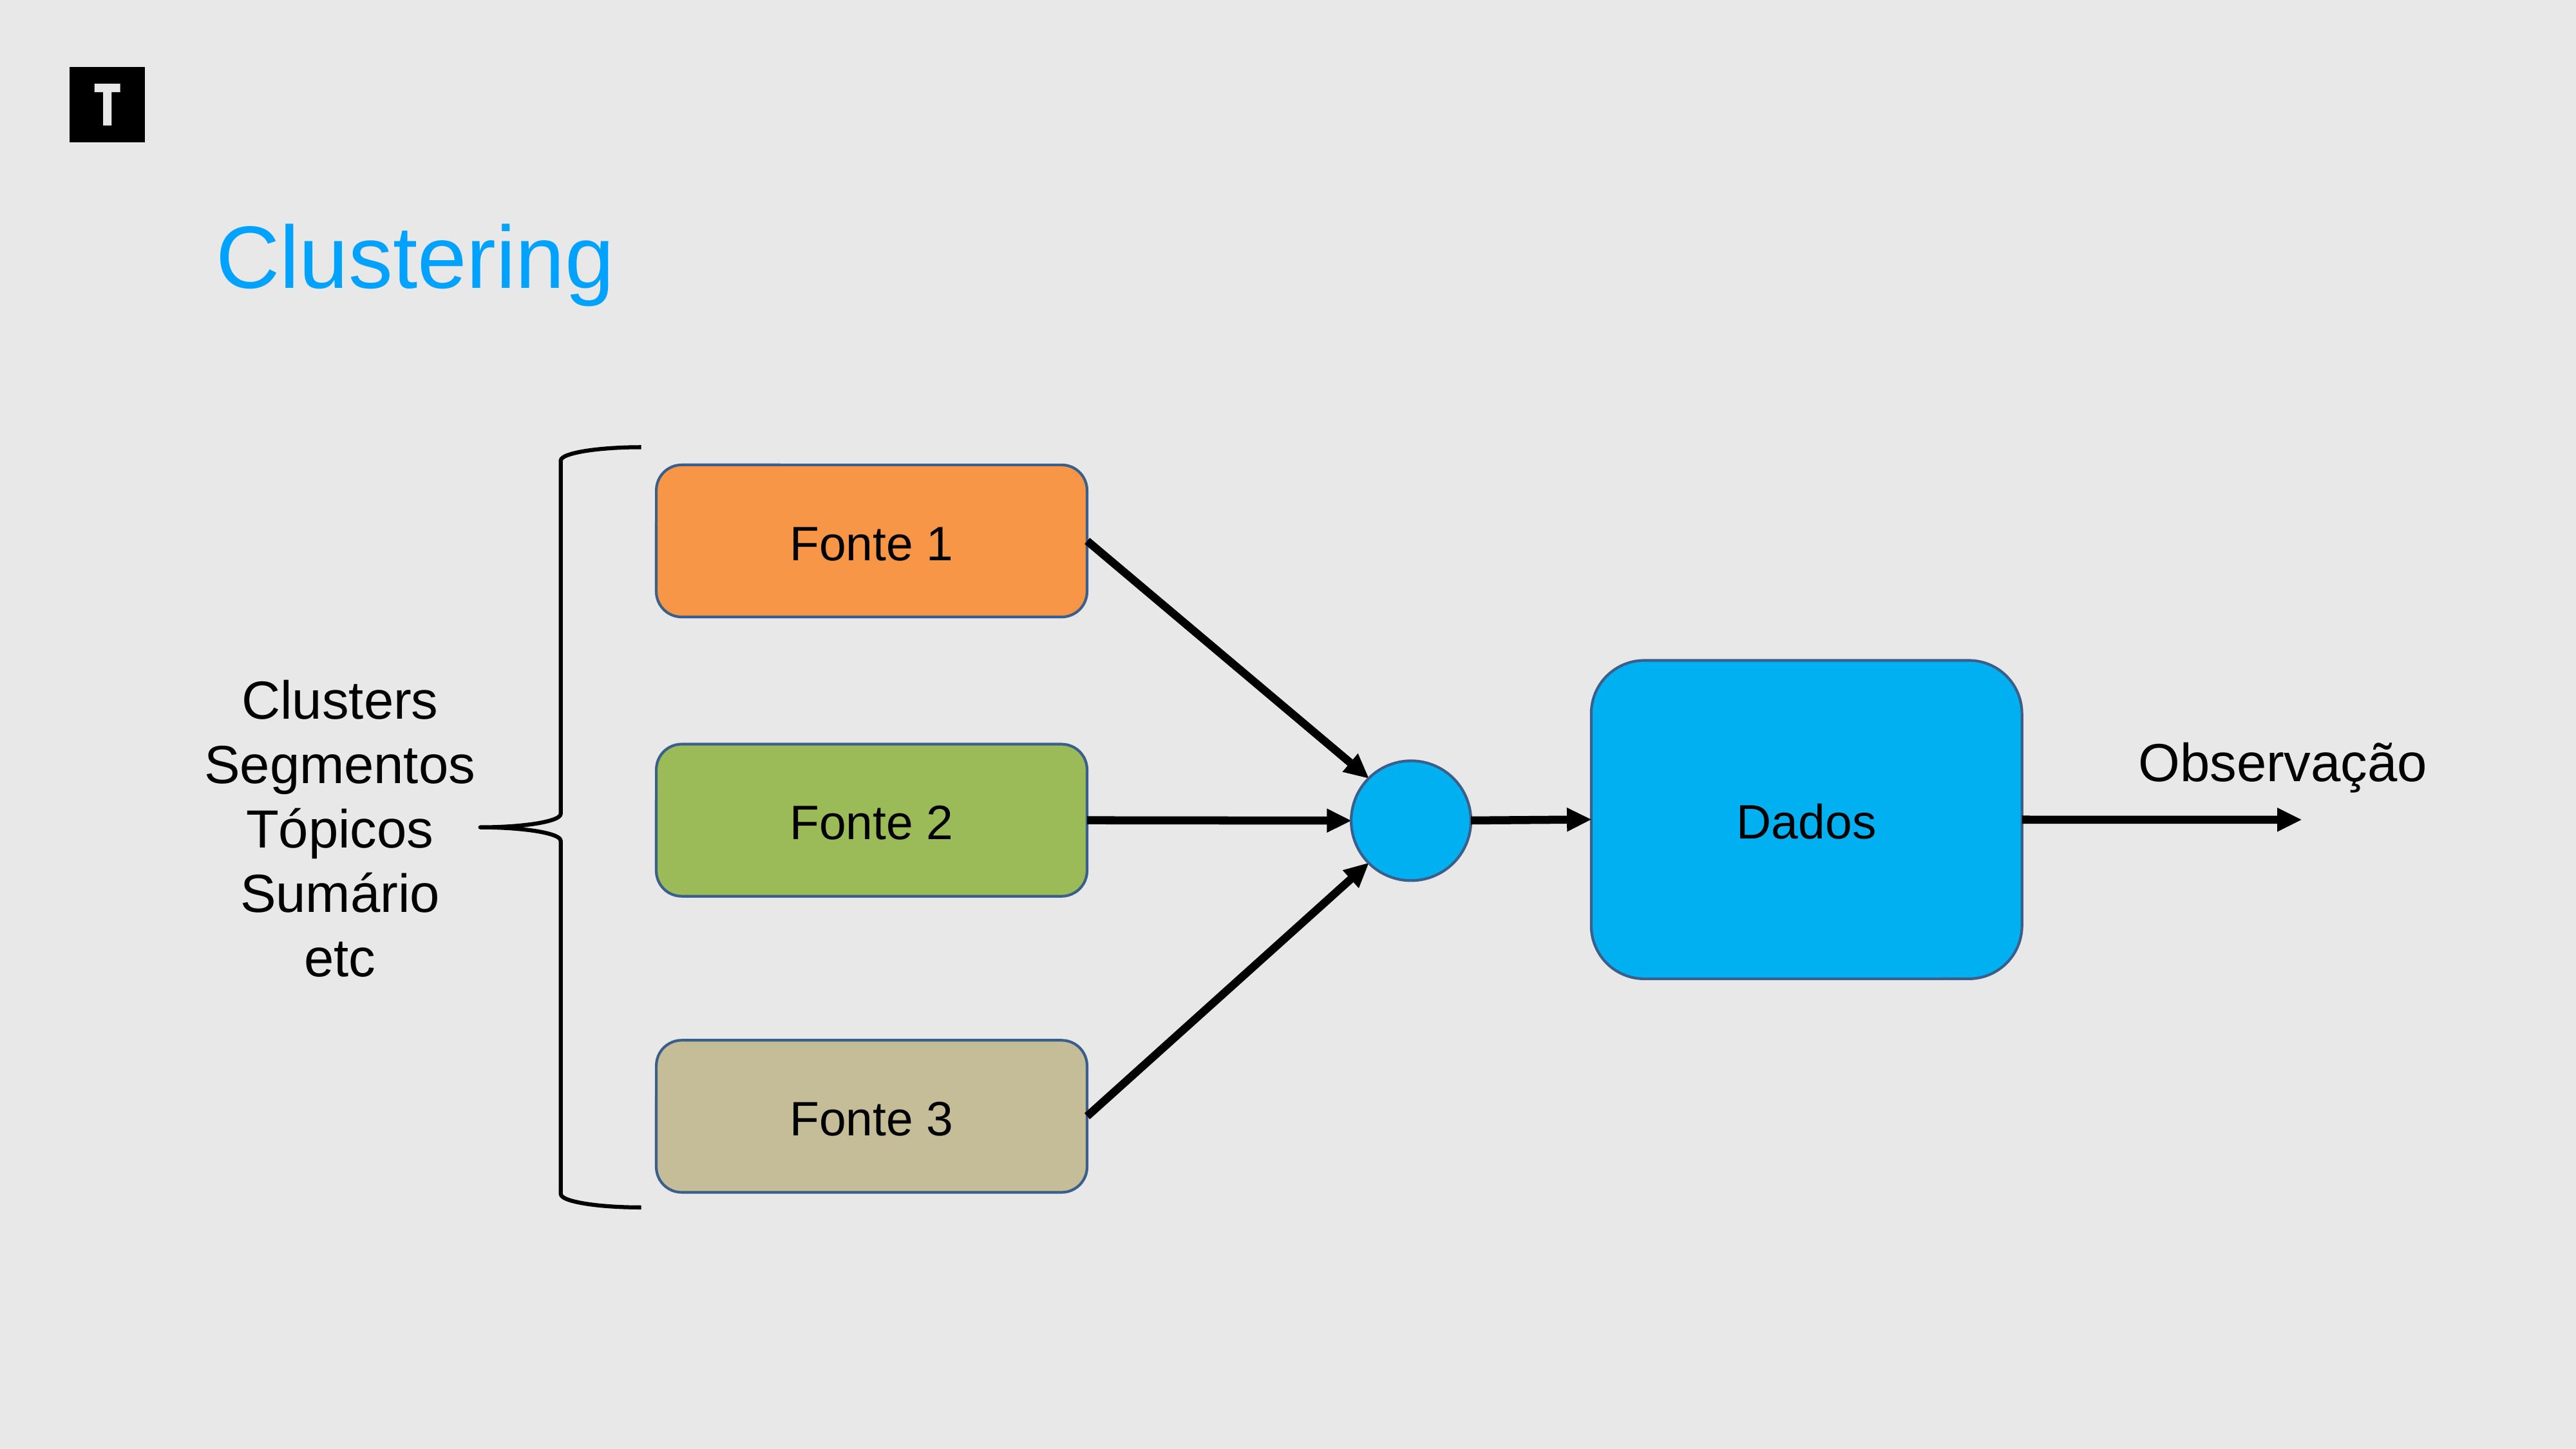

Clustering

Fonte 1

Dados
Clusters
Segmentos
Tópicos
Sumário
etc
Observação

Fonte 2

Fonte 3